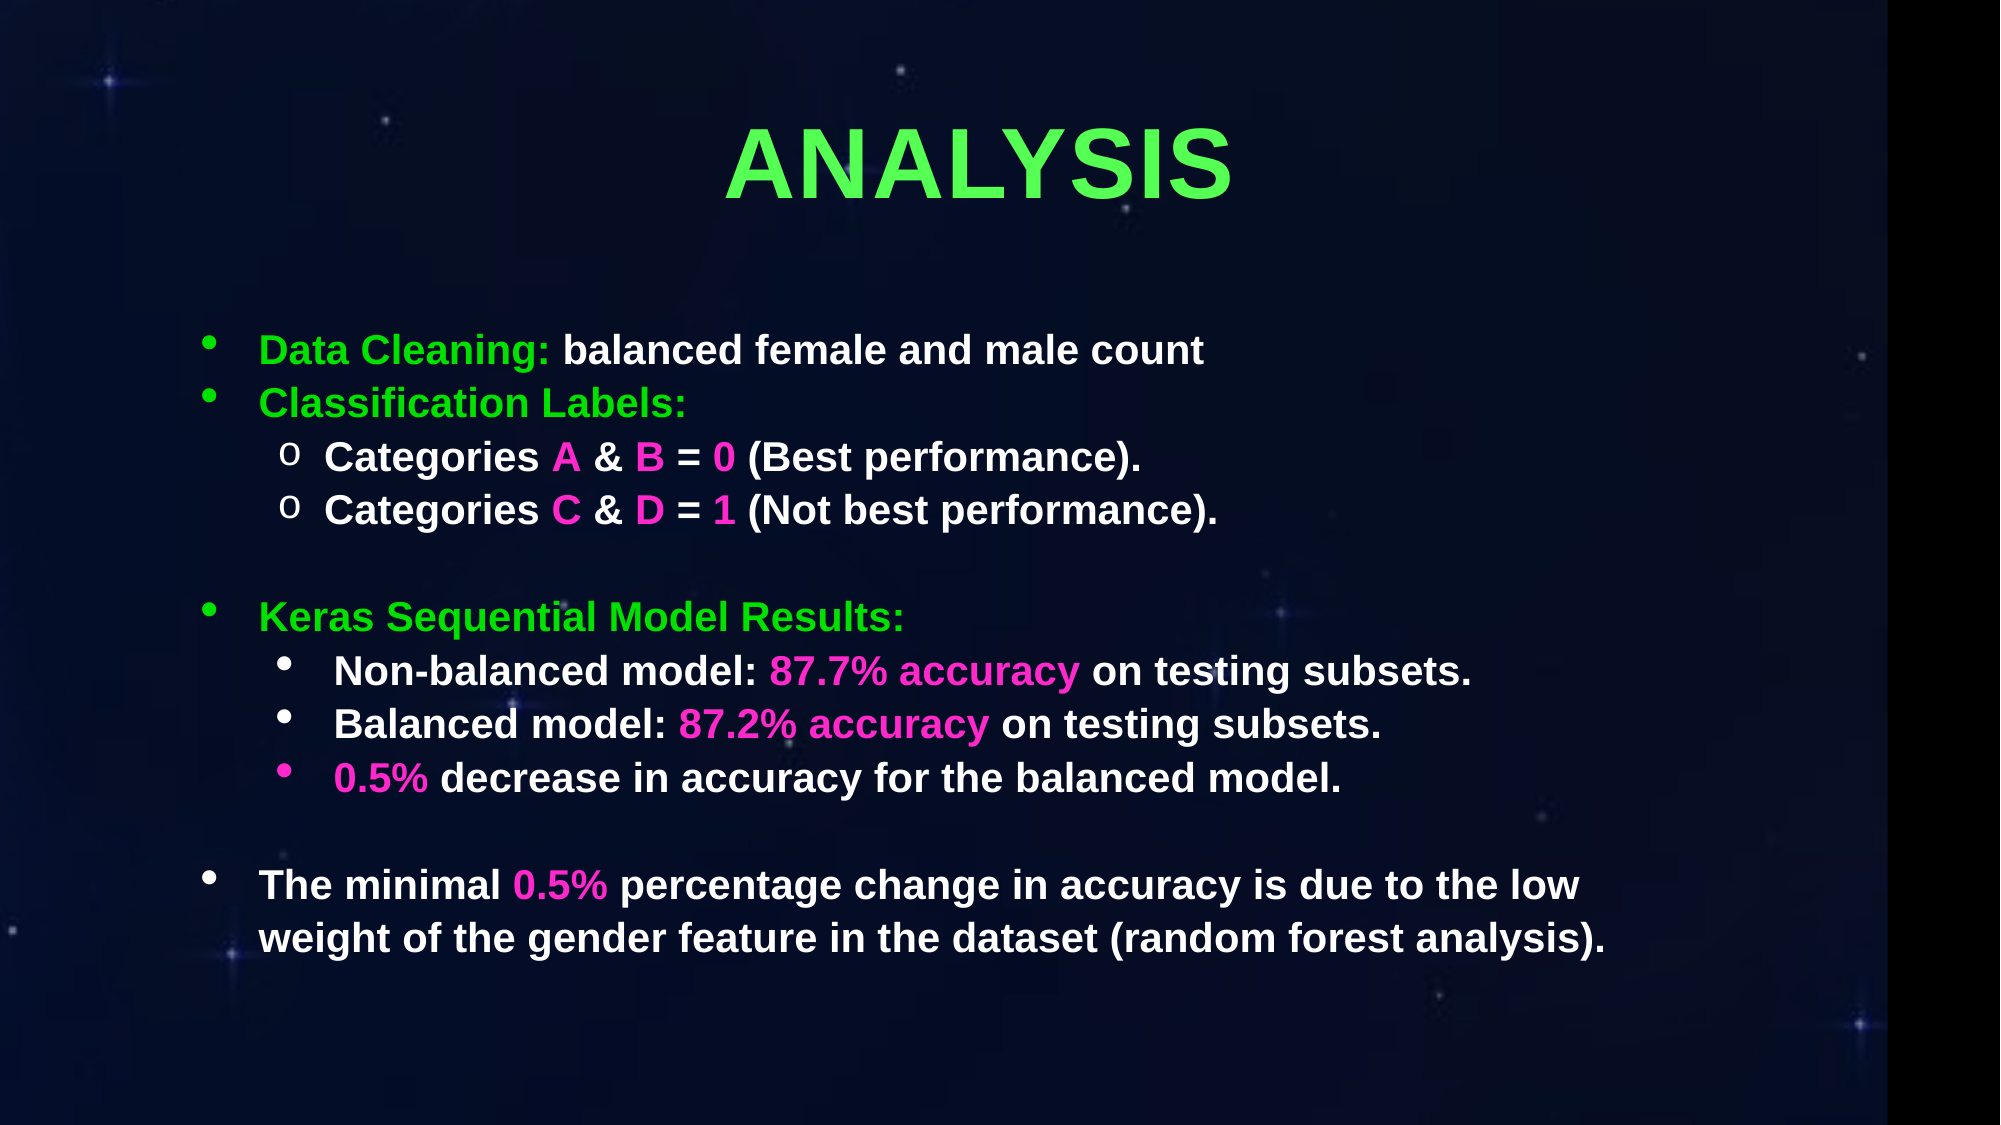

# Analysis
Data Cleaning: balanced female and male count
Classification Labels:
Categories A & B = 0 (Best performance).
Categories C & D = 1 (Not best performance).

Keras Sequential Model Results:
Non-balanced model: 87.7% accuracy on testing subsets.
Balanced model: 87.2% accuracy on testing subsets.
0.5% decrease in accuracy for the balanced model.

The minimal 0.5% percentage change in accuracy is due to the low weight of the gender feature in the dataset (random forest analysis).